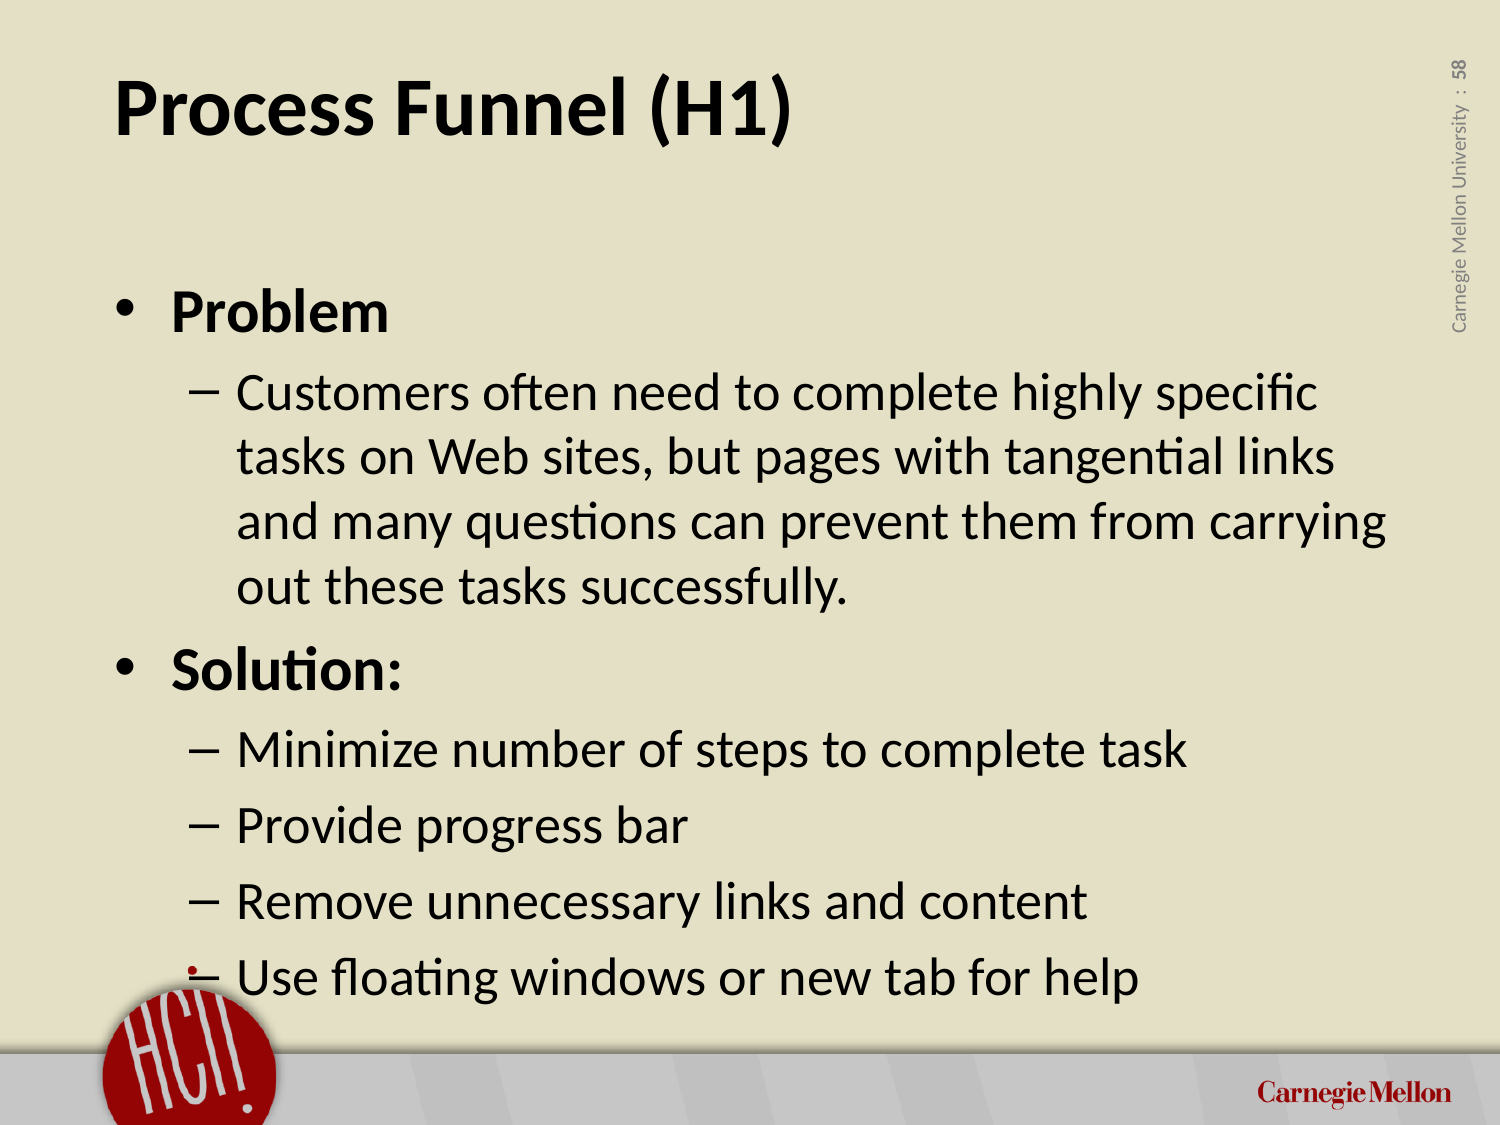

# Process Funnel (H1)
Problem
Customers often need to complete highly specific tasks on Web sites, but pages with tangential links and many questions can prevent them from carrying out these tasks successfully.
Solution:
Minimize number of steps to complete task
Provide progress bar
Remove unnecessary links and content
Use floating windows or new tab for help